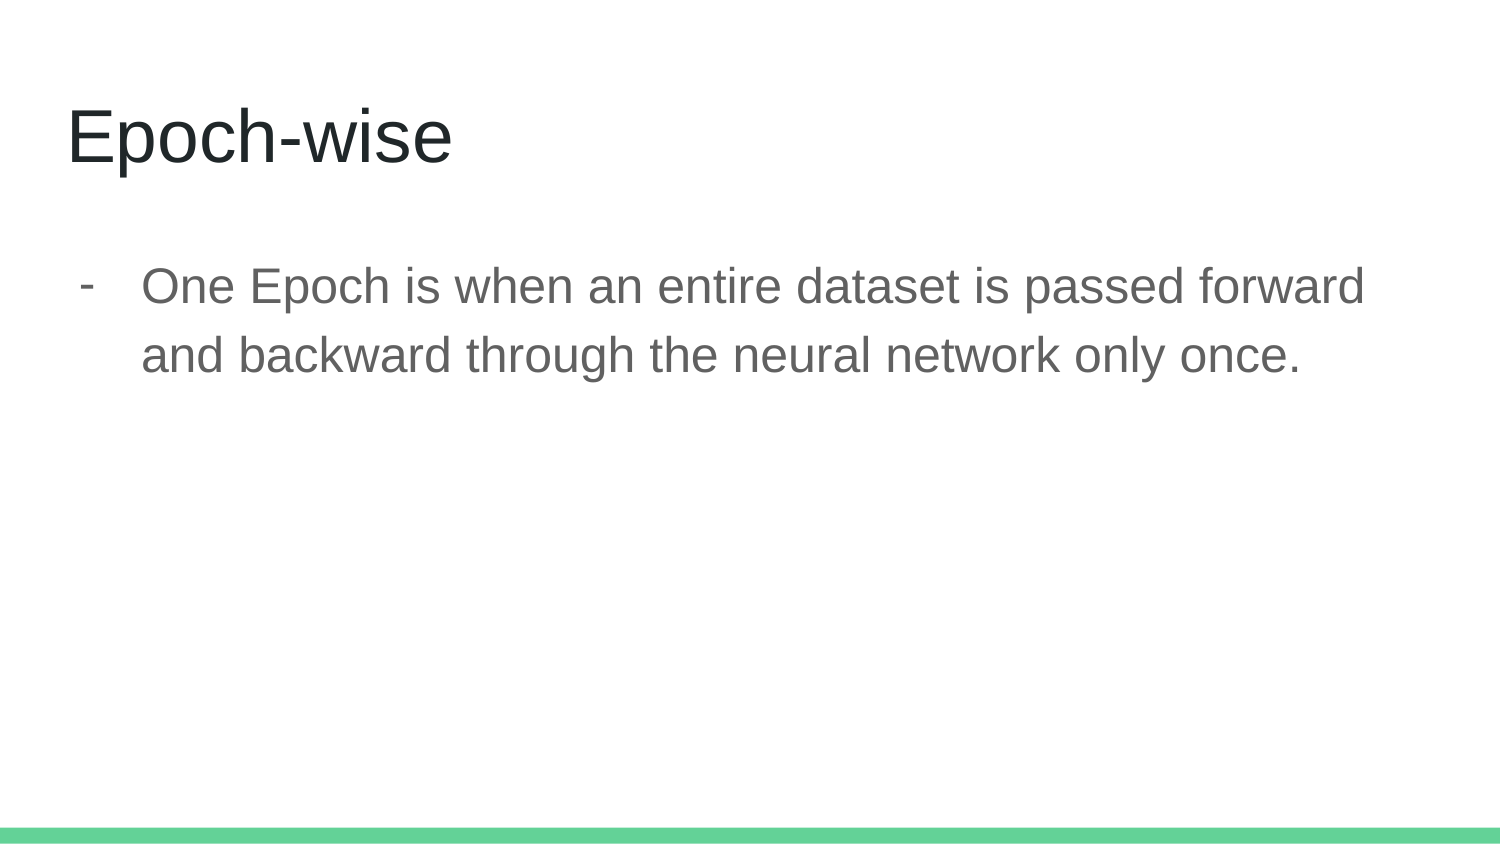

# Epoch-wise
One Epoch is when an entire dataset is passed forward and backward through the neural network only once.